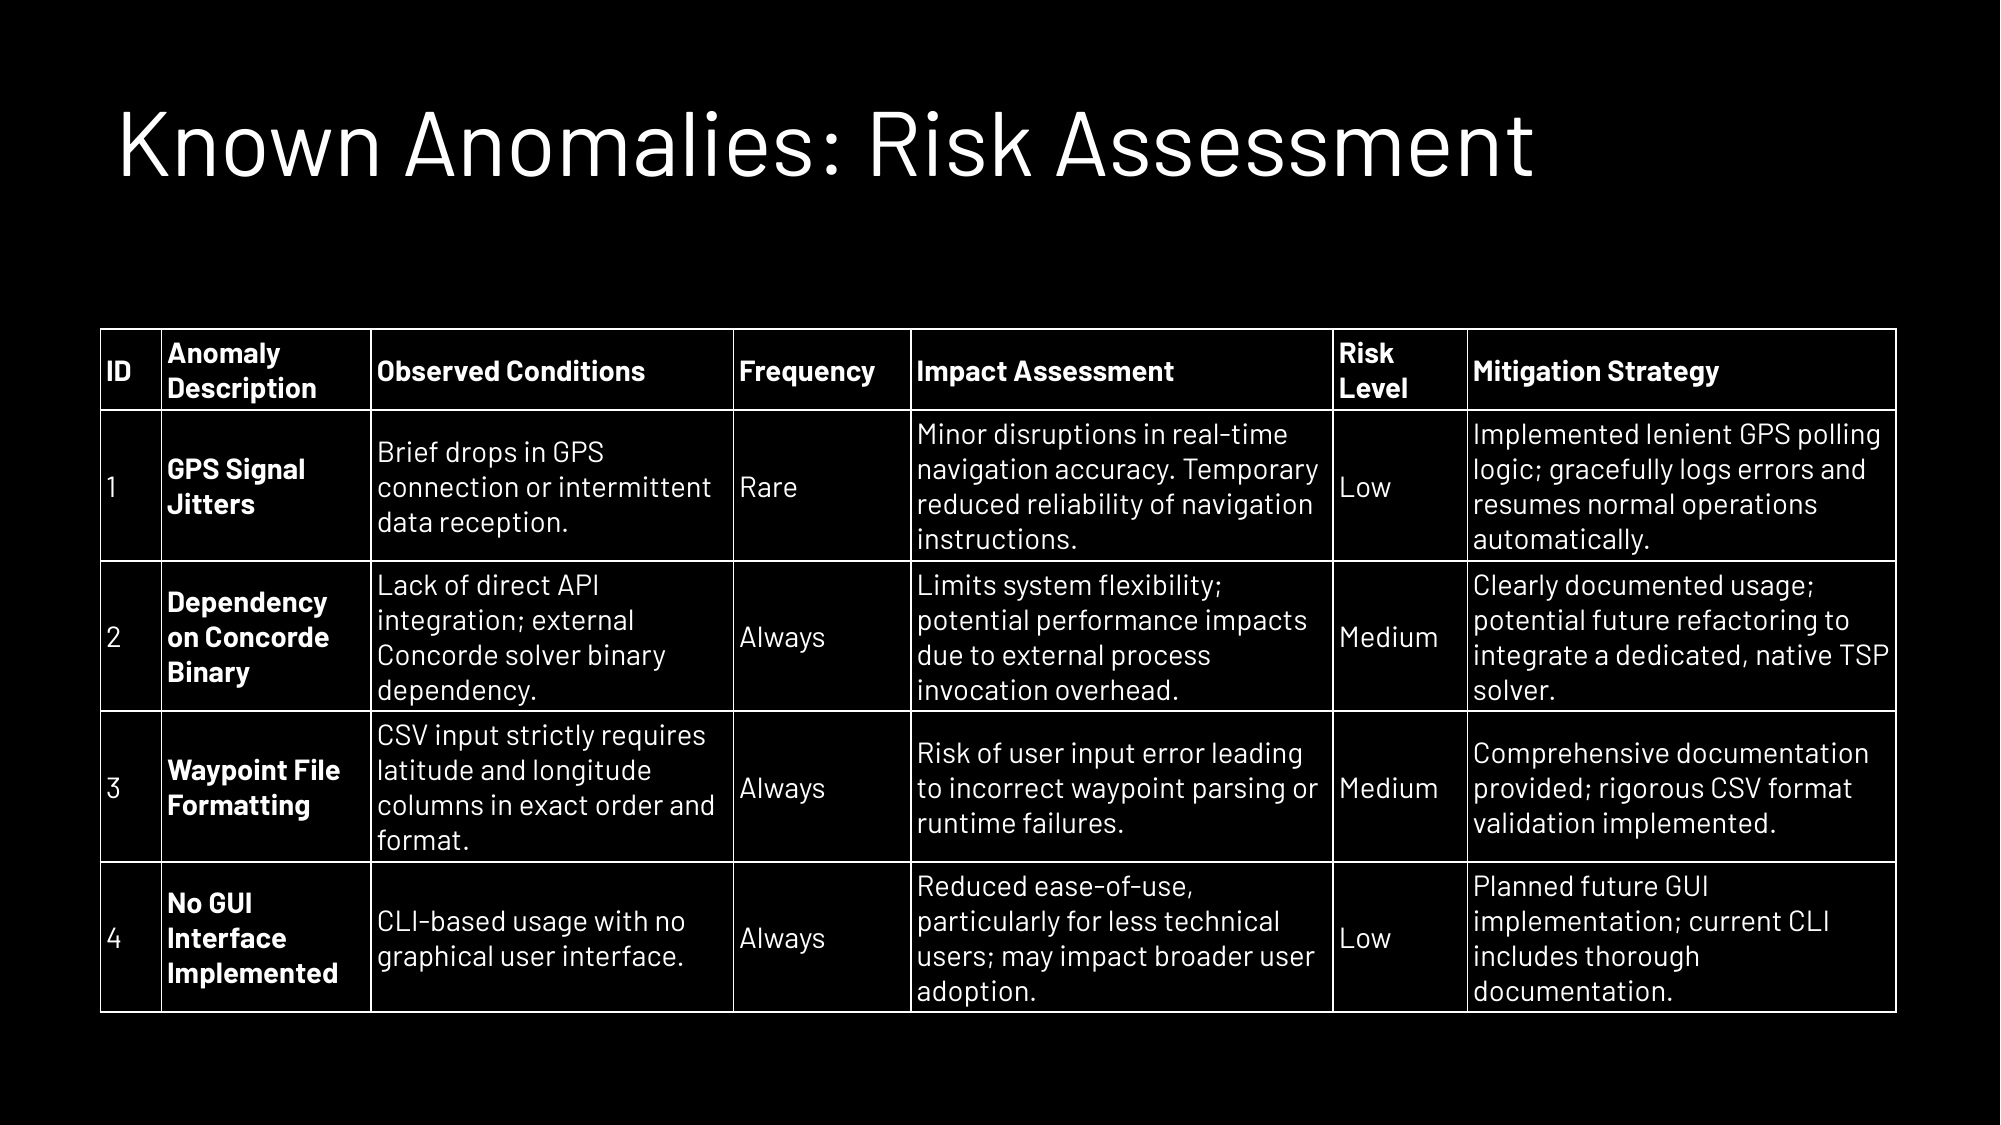

# Known Anomalies: Risk Assessment
| ID | Anomaly Description | Observed Conditions | Frequency | Impact Assessment | Risk Level | Mitigation Strategy |
| --- | --- | --- | --- | --- | --- | --- |
| 1 | GPS Signal Jitters | Brief drops in GPS connection or intermittent data reception. | Rare | Minor disruptions in real-time navigation accuracy. Temporary reduced reliability of navigation instructions. | Low | Implemented lenient GPS polling logic; gracefully logs errors and resumes normal operations automatically. |
| 2 | Dependency on Concorde Binary | Lack of direct API integration; external Concorde solver binary dependency. | Always | Limits system flexibility; potential performance impacts due to external process invocation overhead. | Medium | Clearly documented usage; potential future refactoring to integrate a dedicated, native TSP solver. |
| 3 | Waypoint File Formatting | CSV input strictly requires latitude and longitude columns in exact order and format. | Always | Risk of user input error leading to incorrect waypoint parsing or runtime failures. | Medium | Comprehensive documentation provided; rigorous CSV format validation implemented. |
| 4 | No GUI Interface Implemented | CLI-based usage with no graphical user interface. | Always | Reduced ease-of-use, particularly for less technical users; may impact broader user adoption. | Low | Planned future GUI implementation; current CLI includes thorough documentation. |